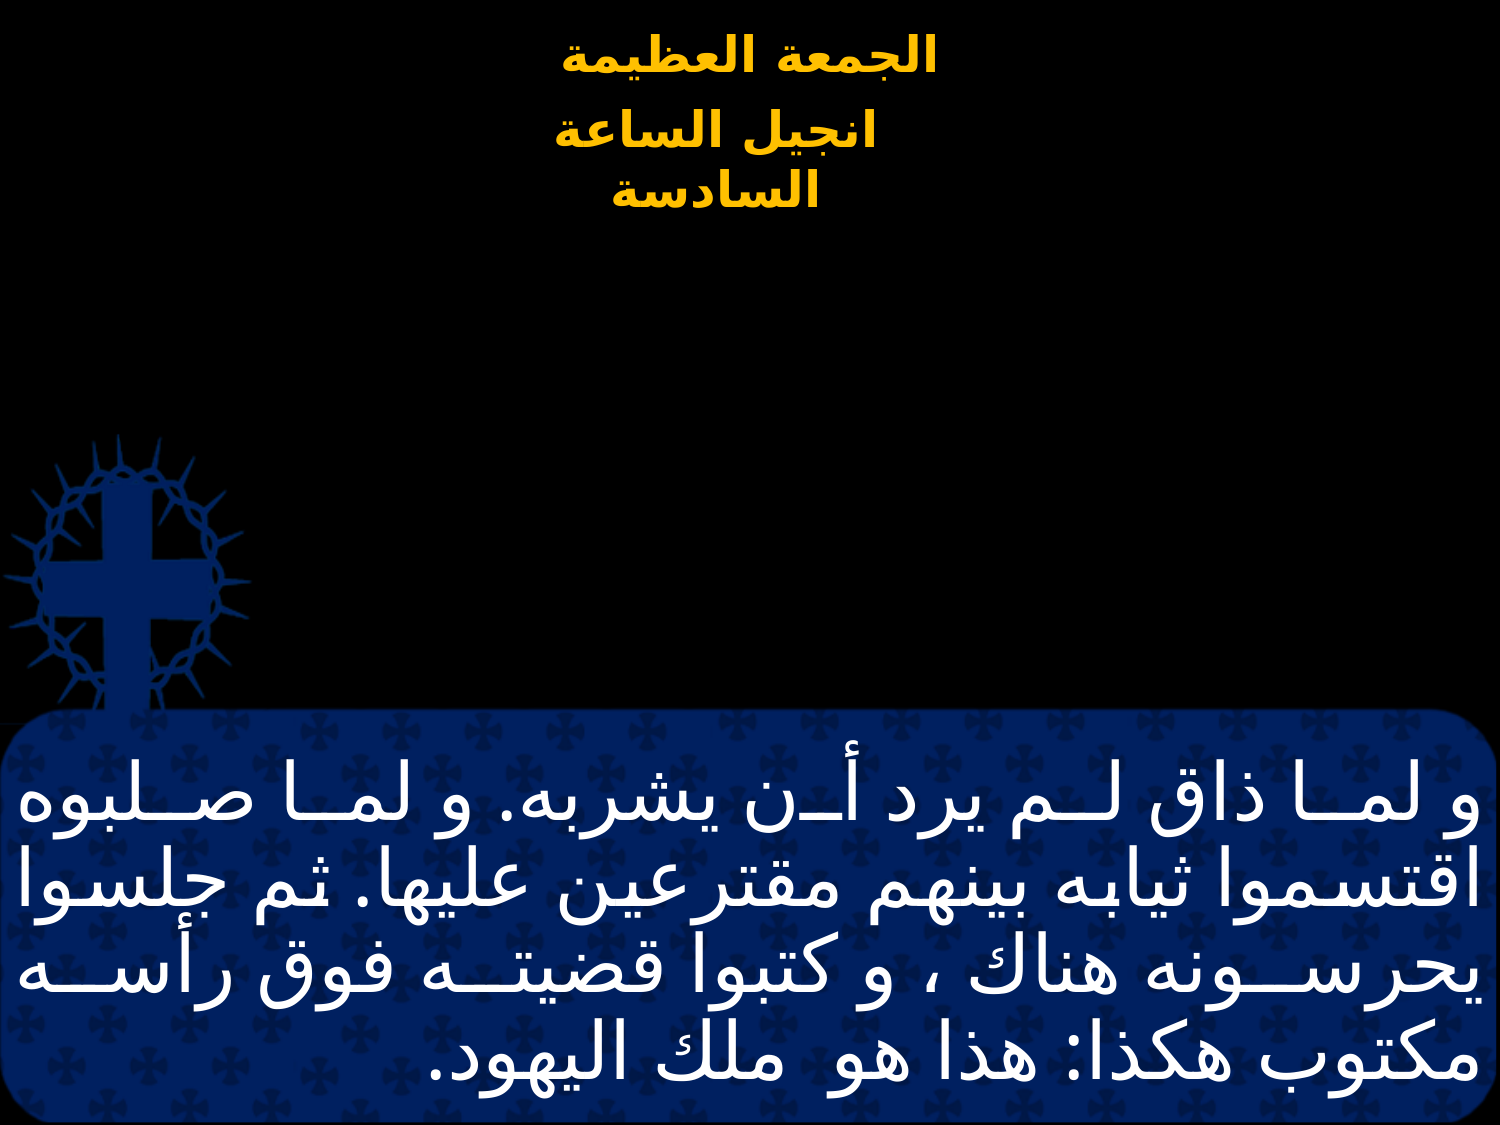

# و لما ذاق لم يرد أن يشربه. و لما صلبوه اقتسموا ثيابه بينهم مقترعين عليها. ثم جلسوا يحرسونه هناك ، و كتبوا قضيته فوق رأسه مكتوب هكذا: هذا هو  ملك اليهود.